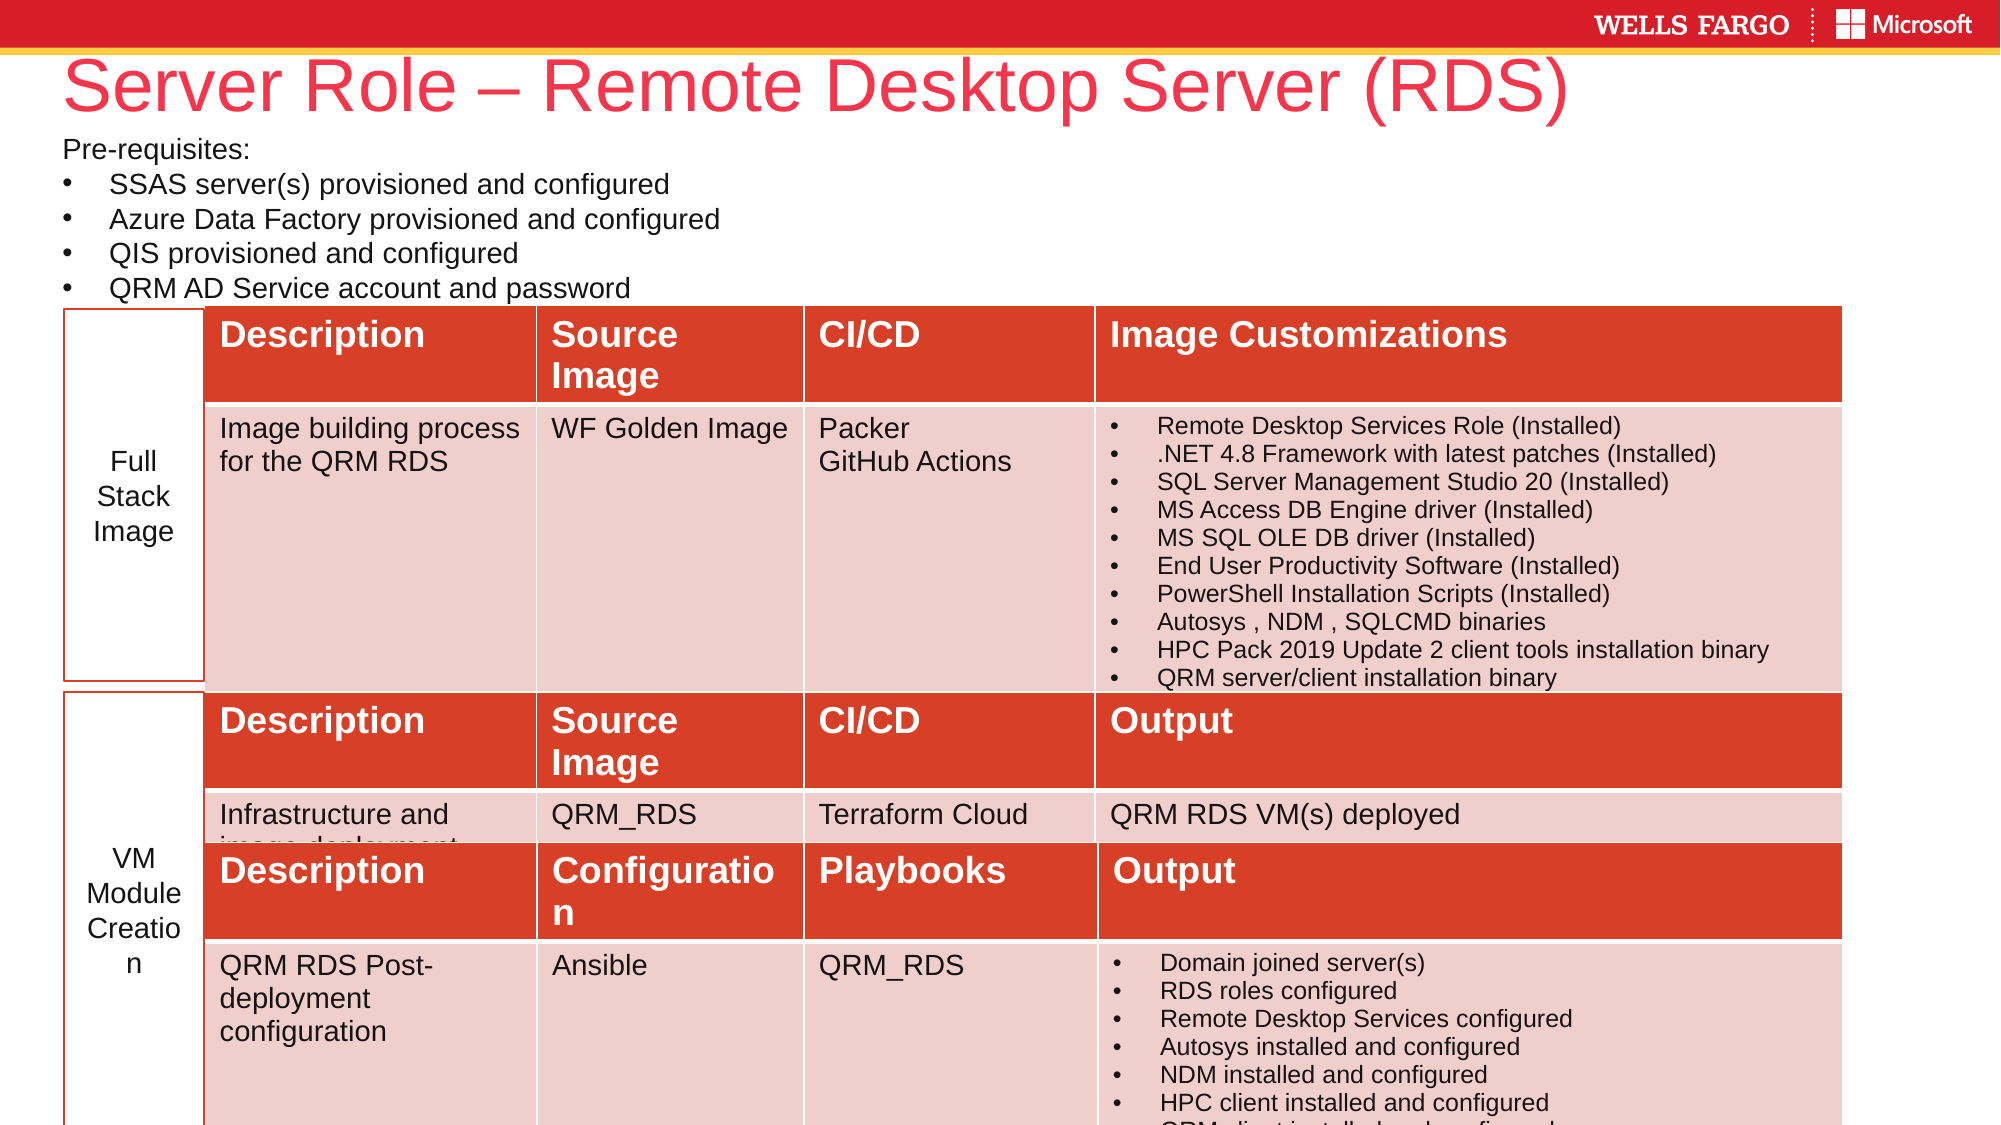

# Server Role – Remote Desktop Server (RDS)
Pre-requisites:
SSAS server(s) provisioned and configured
Azure Data Factory provisioned and configured
QIS provisioned and configured
QRM AD Service account and password

| Description | Source Image | CI/CD | Image Customizations |
| --- | --- | --- | --- |
| Image building process for the QRM RDS | WF Golden Image | Packer GitHub Actions | Remote Desktop Services Role (Installed) .NET 4.8 Framework with latest patches (Installed) SQL Server Management Studio 20 (Installed) MS Access DB Engine driver (Installed) MS SQL OLE DB driver (Installed) End User Productivity Software (Installed) PowerShell Installation Scripts (Installed) Autosys , NDM , SQLCMD binaries HPC Pack 2019 Update 2 client tools installation binary QRM server/client installation binary |
Full Stack Image
VM Module Creation
| Description | Source Image | CI/CD | Output |
| --- | --- | --- | --- |
| Infrastructure and image deployment | QRM\_RDS | Terraform Cloud | QRM RDS VM(s) deployed |
| Description | Configuration | Playbooks | Output |
| --- | --- | --- | --- |
| QRM RDS Post-deployment configuration | Ansible | QRM\_RDS | Domain joined server(s) RDS roles configured Remote Desktop Services configured Autosys installed and configured NDM installed and configured HPC client installed and configured QRM client installed and configured |